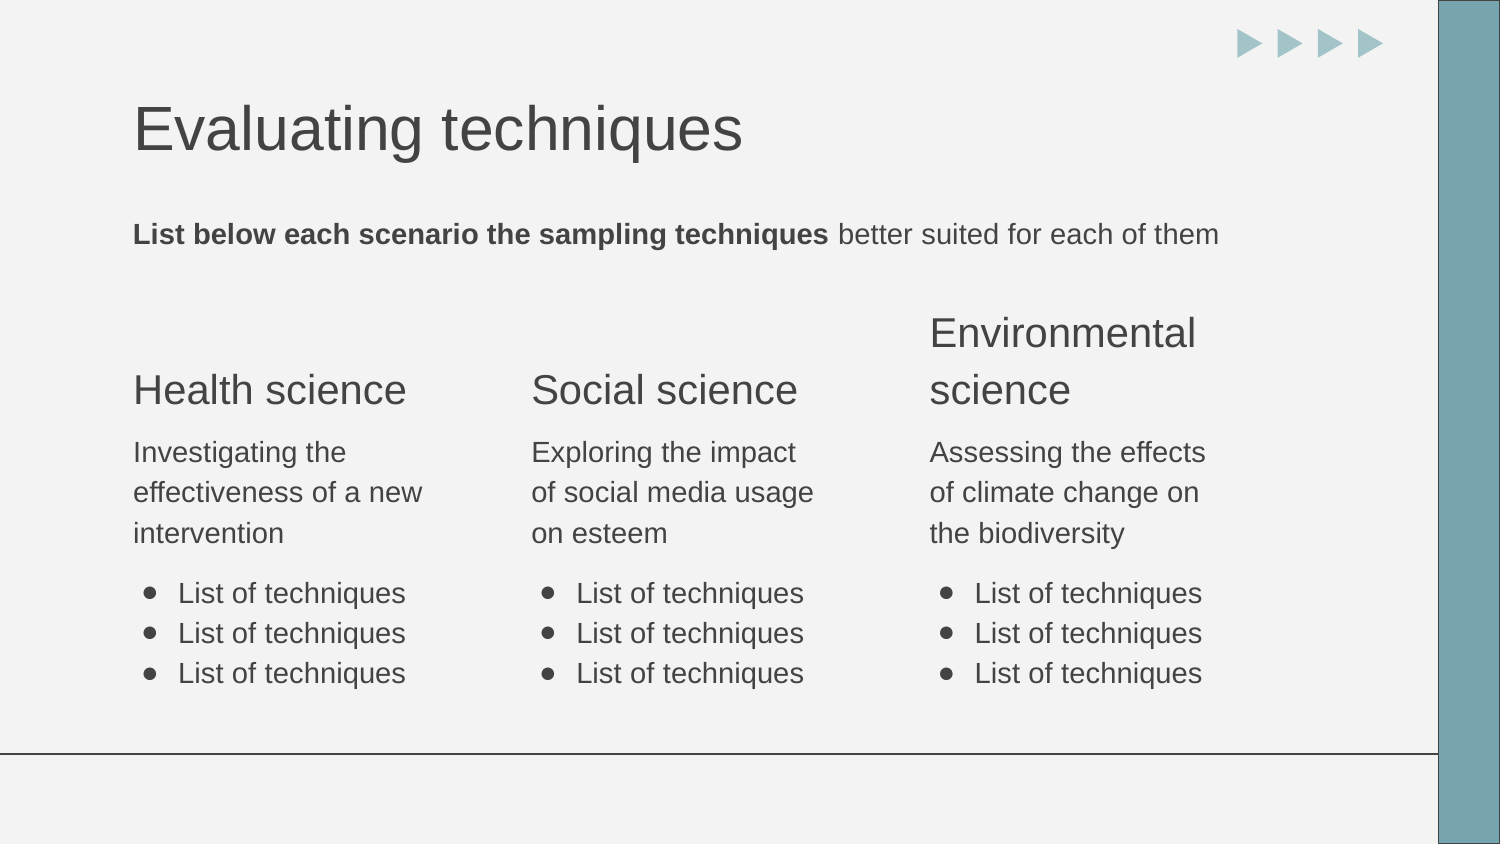

# Evaluating techniques

List below each scenario the sampling techniques better suited for each of them
Health science
Social science
Environmental science
Investigating the effectiveness of a new intervention
Exploring the impact of social media usage on esteem
Assessing the effects of climate change on the biodiversity
List of techniques
List of techniques
List of techniques
List of techniques
List of techniques
List of techniques
List of techniques
List of techniques
List of techniques